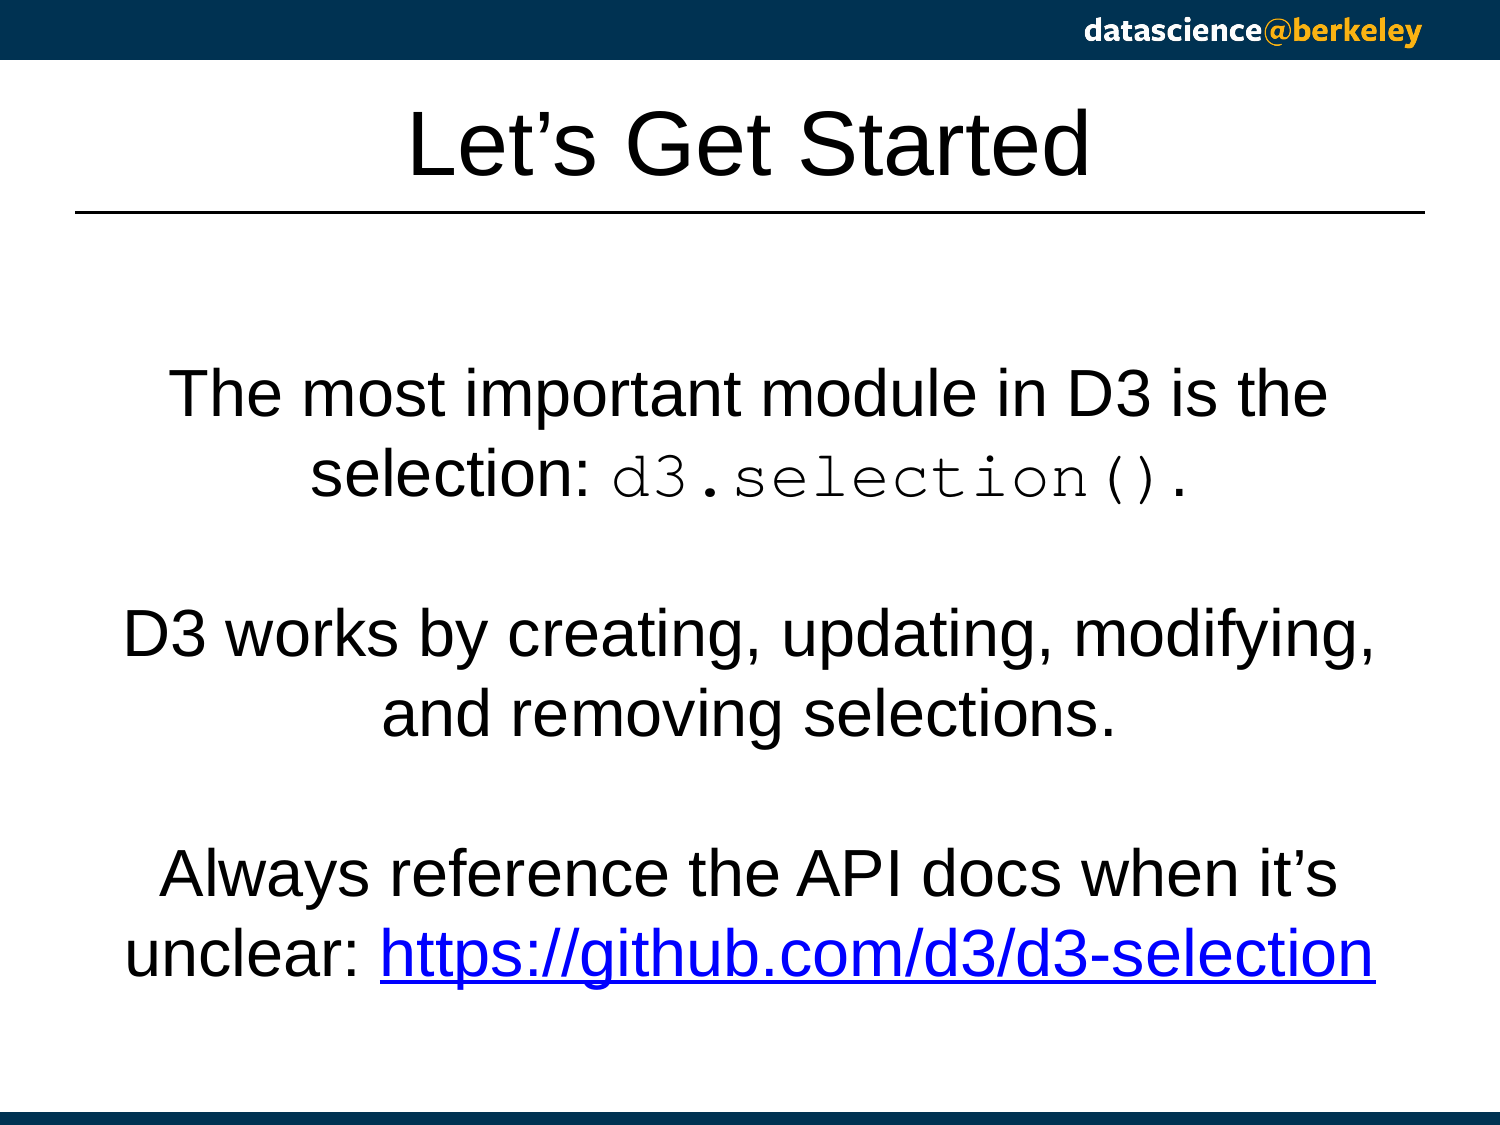

# Let’s Get Started

The most important module in D3 is the selection: d3.selection().

D3 works by creating, updating, modifying, and removing selections.

Always reference the API docs when it’s unclear: https://github.com/d3/d3-selection